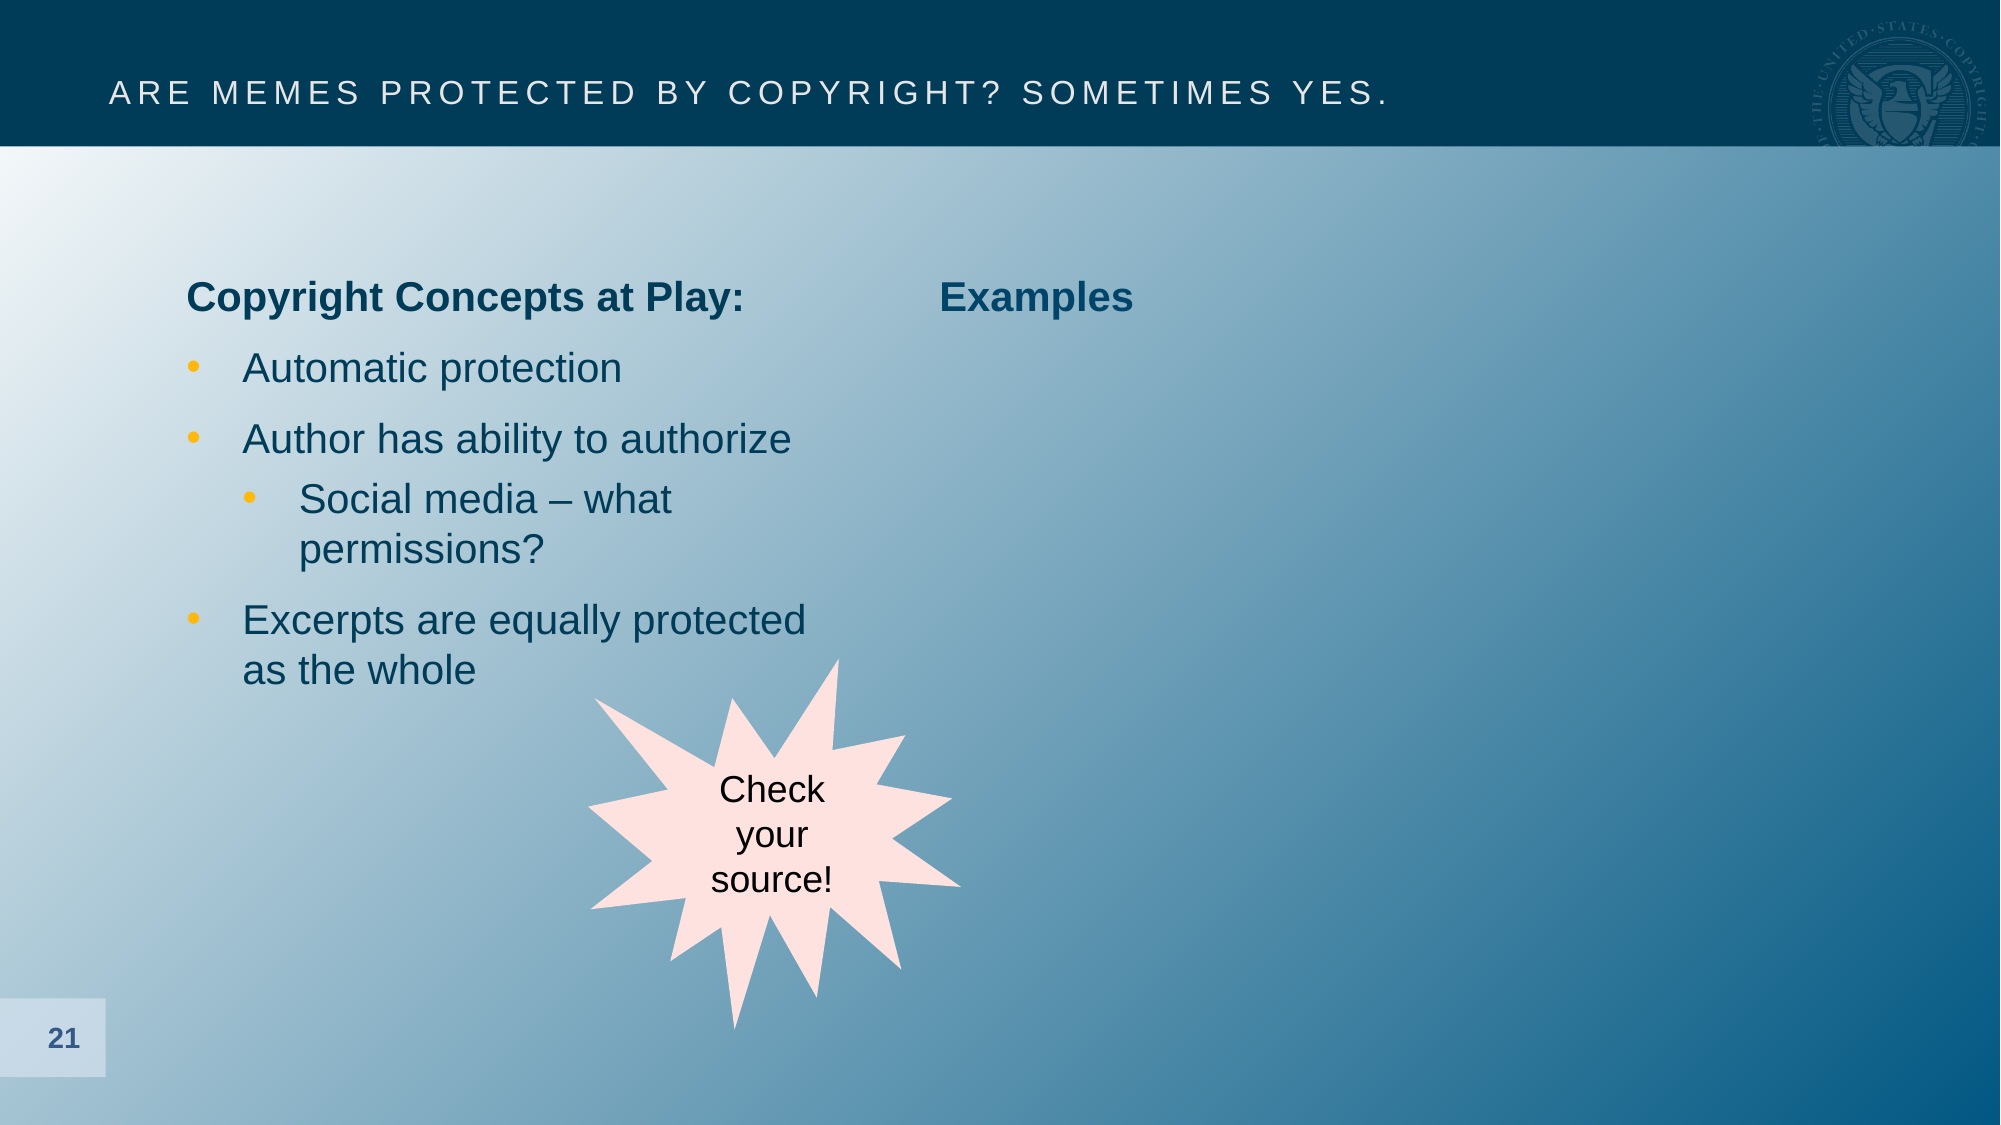

# ARE MEMES PROTECTED BY COPYRIGHT? SOMETIMES YES.
Copyright Concepts at Play:
Automatic protection
Author has ability to authorize
Social media – what permissions?
Excerpts are equally protected as the whole
Examples
Check your source!